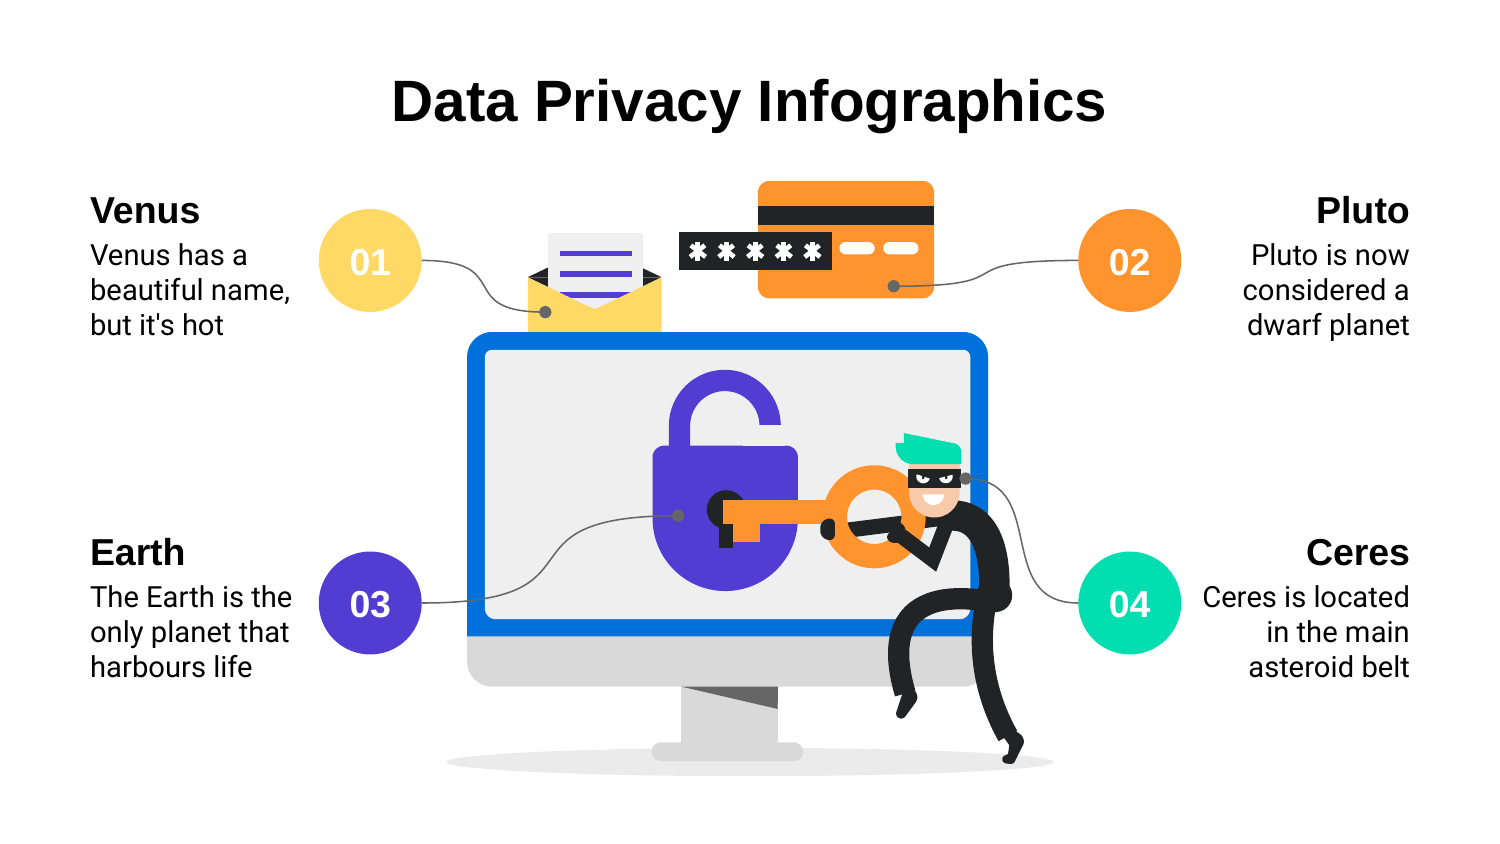

# Data Privacy Infographics
Venus
01
Venus has a beautiful name, but it's hot
Pluto
02
Pluto is now considered a dwarf planet

Earth
03
The Earth is the only planet that harbours life
Ceres
04
Ceres is located in the main asteroid belt